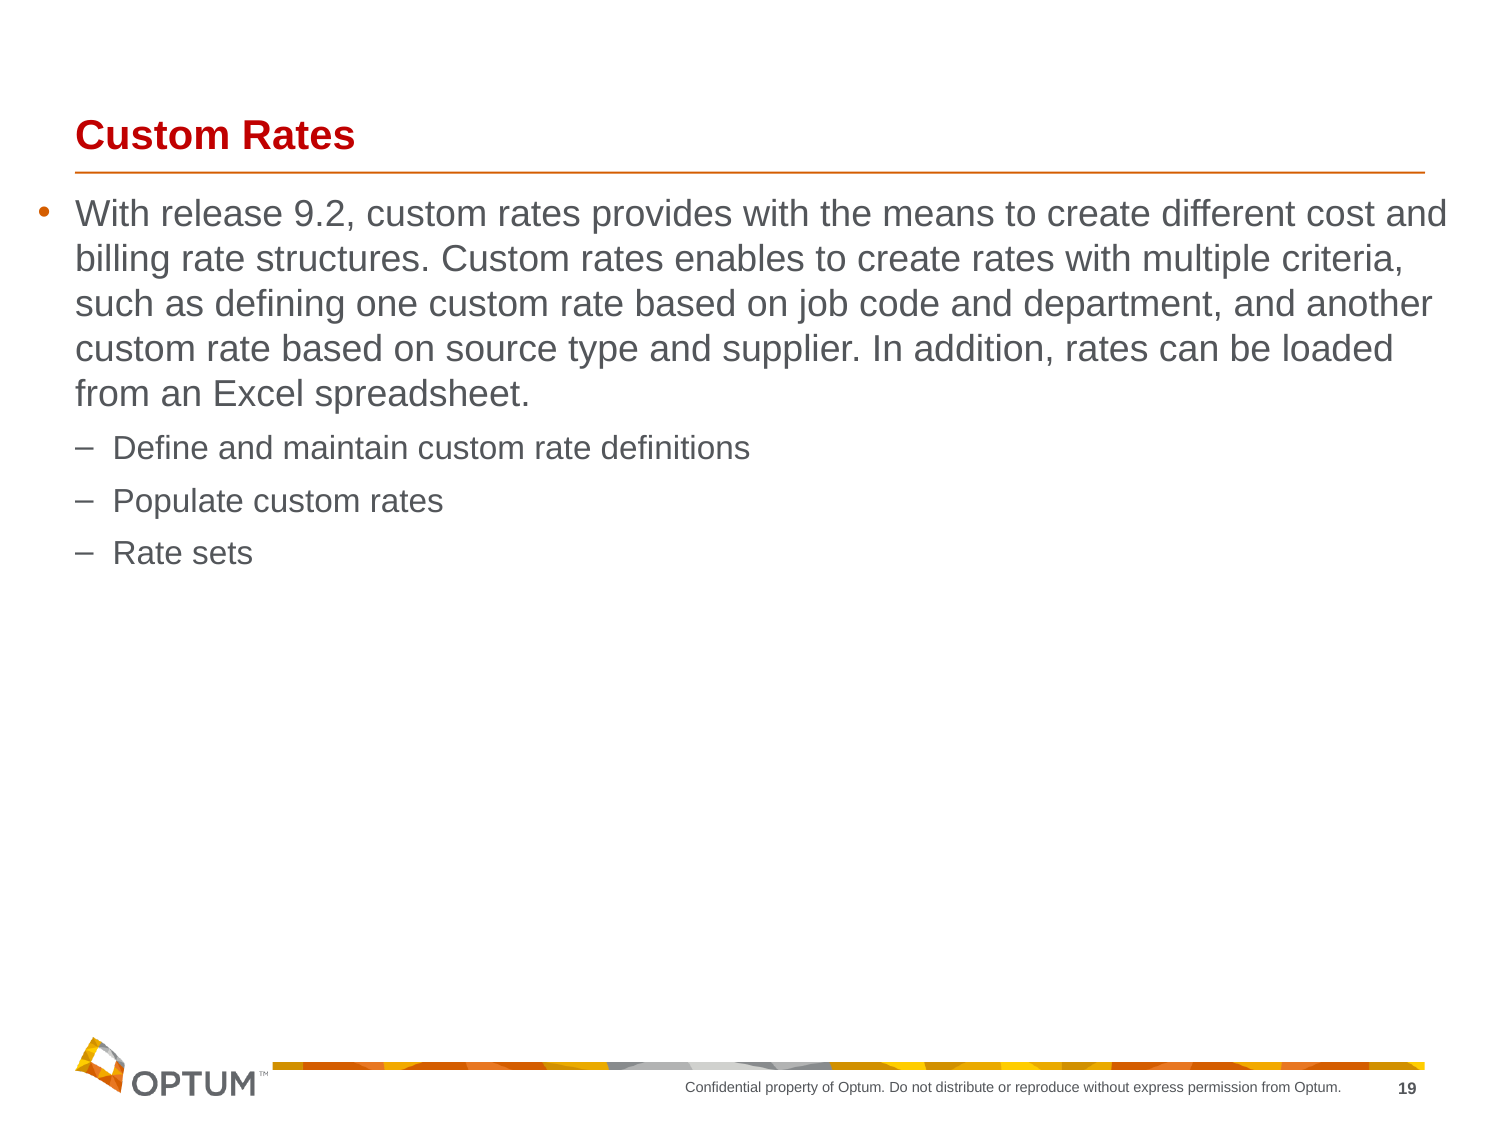

# Custom Rates
With release 9.2, custom rates provides with the means to create different cost and billing rate structures. Custom rates enables to create rates with multiple criteria, such as defining one custom rate based on job code and department, and another custom rate based on source type and supplier. In addition, rates can be loaded from an Excel spreadsheet.
Define and maintain custom rate definitions
Populate custom rates
Rate sets